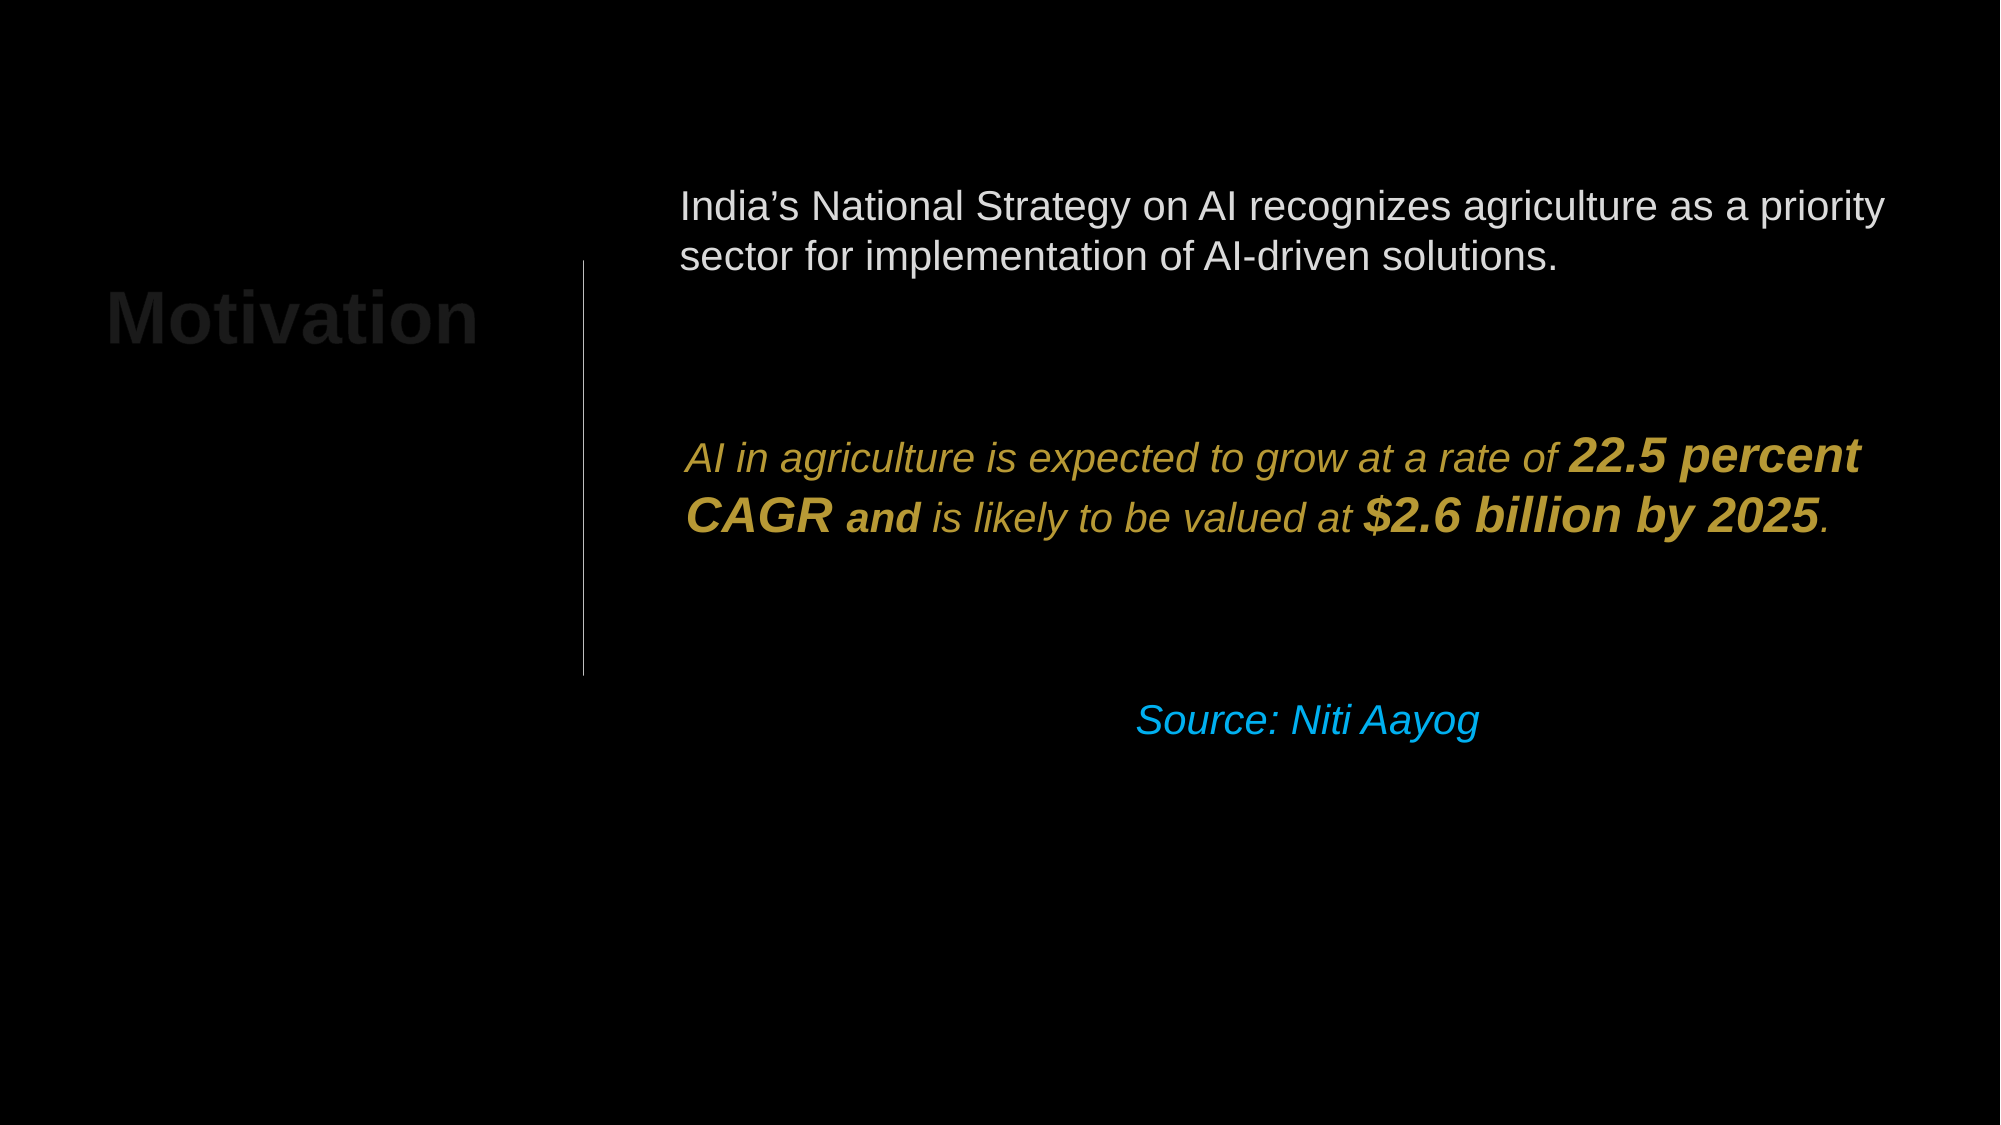

India’s National Strategy on AI recognizes agriculture as a priority sector for implementation of AI-driven solutions.

AI in agriculture is expected to grow at a rate of 22.5 percent CAGR and is likely to be valued at $2.6 billion by 2025.
											Source: Niti Aayog

# Motivation